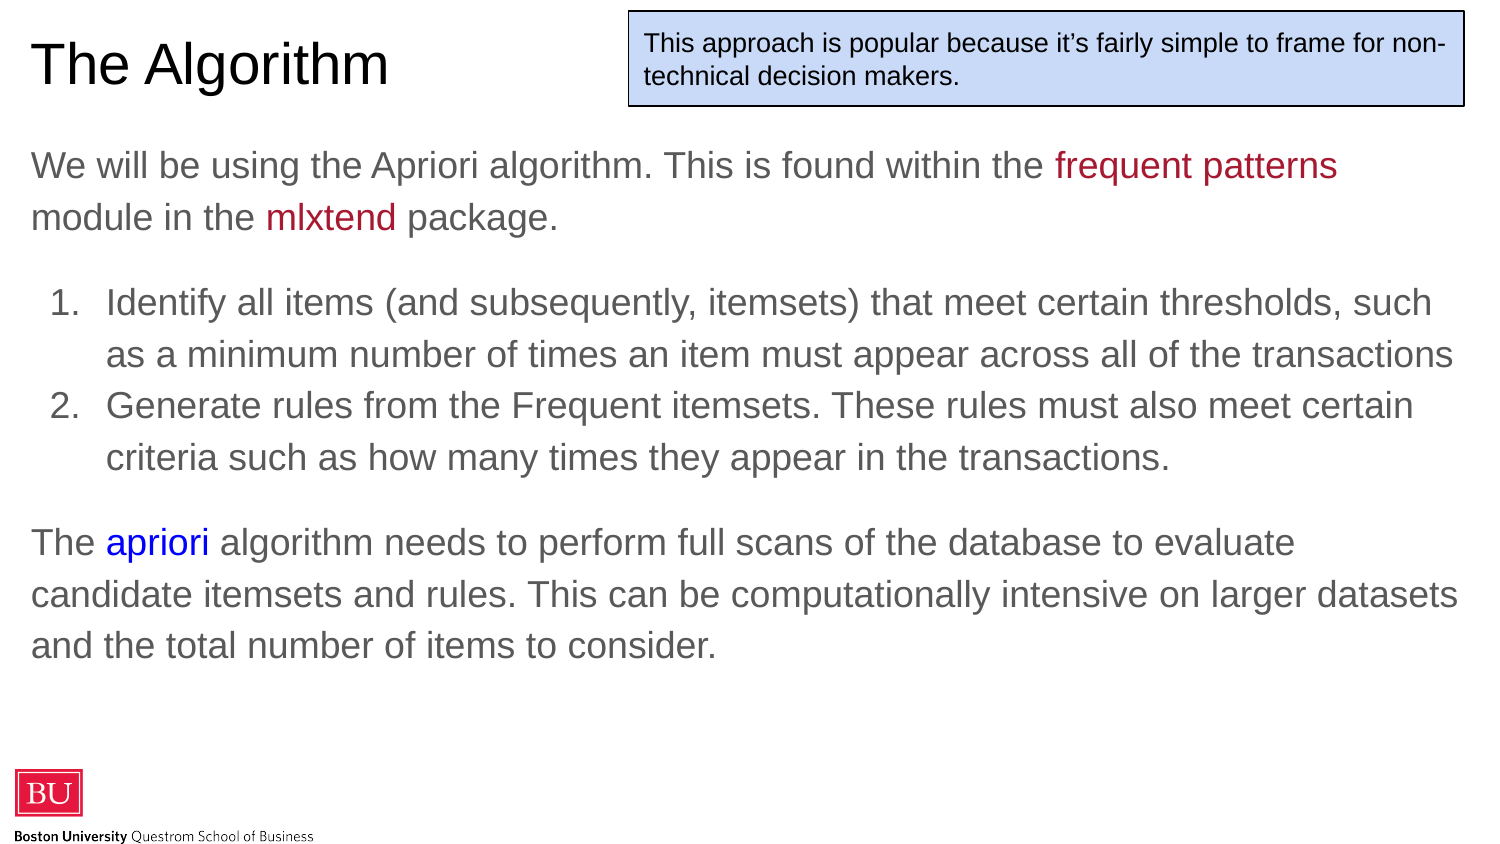

# The Algorithm
This approach is popular because it’s fairly simple to frame for non-technical decision makers.
We will be using the Apriori algorithm. This is found within the frequent patterns module in the mlxtend package.
Identify all items (and subsequently, itemsets) that meet certain thresholds, such as a minimum number of times an item must appear across all of the transactions
Generate rules from the Frequent itemsets. These rules must also meet certain criteria such as how many times they appear in the transactions.
The apriori algorithm needs to perform full scans of the database to evaluate candidate itemsets and rules. This can be computationally intensive on larger datasets and the total number of items to consider.